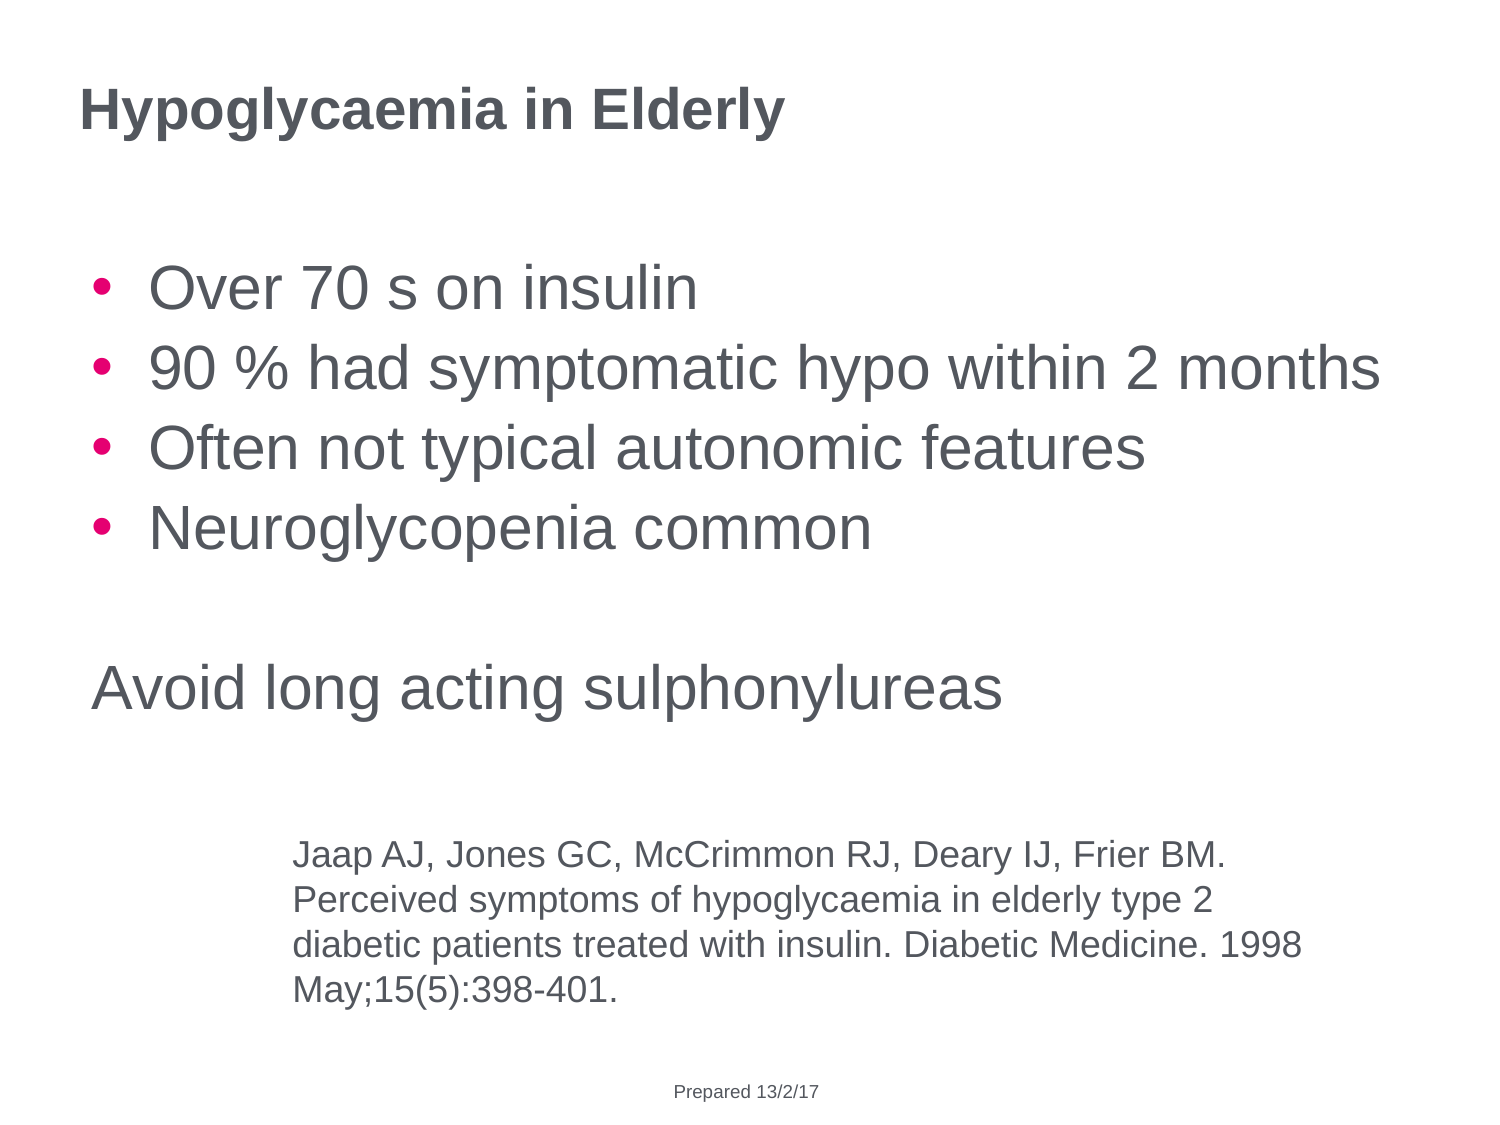

# Hypoglycaemia in Elderly

Over 70 s on insulin
90 % had symptomatic hypo within 2 months
Often not typical autonomic features
Neuroglycopenia common

Avoid long acting sulphonylureas

Jaap AJ, Jones GC, McCrimmon RJ, Deary IJ, Frier BM. Perceived symptoms of hypoglycaemia in elderly type 2 diabetic patients treated with insulin. Diabetic Medicine. 1998 May;15(5):398-401.